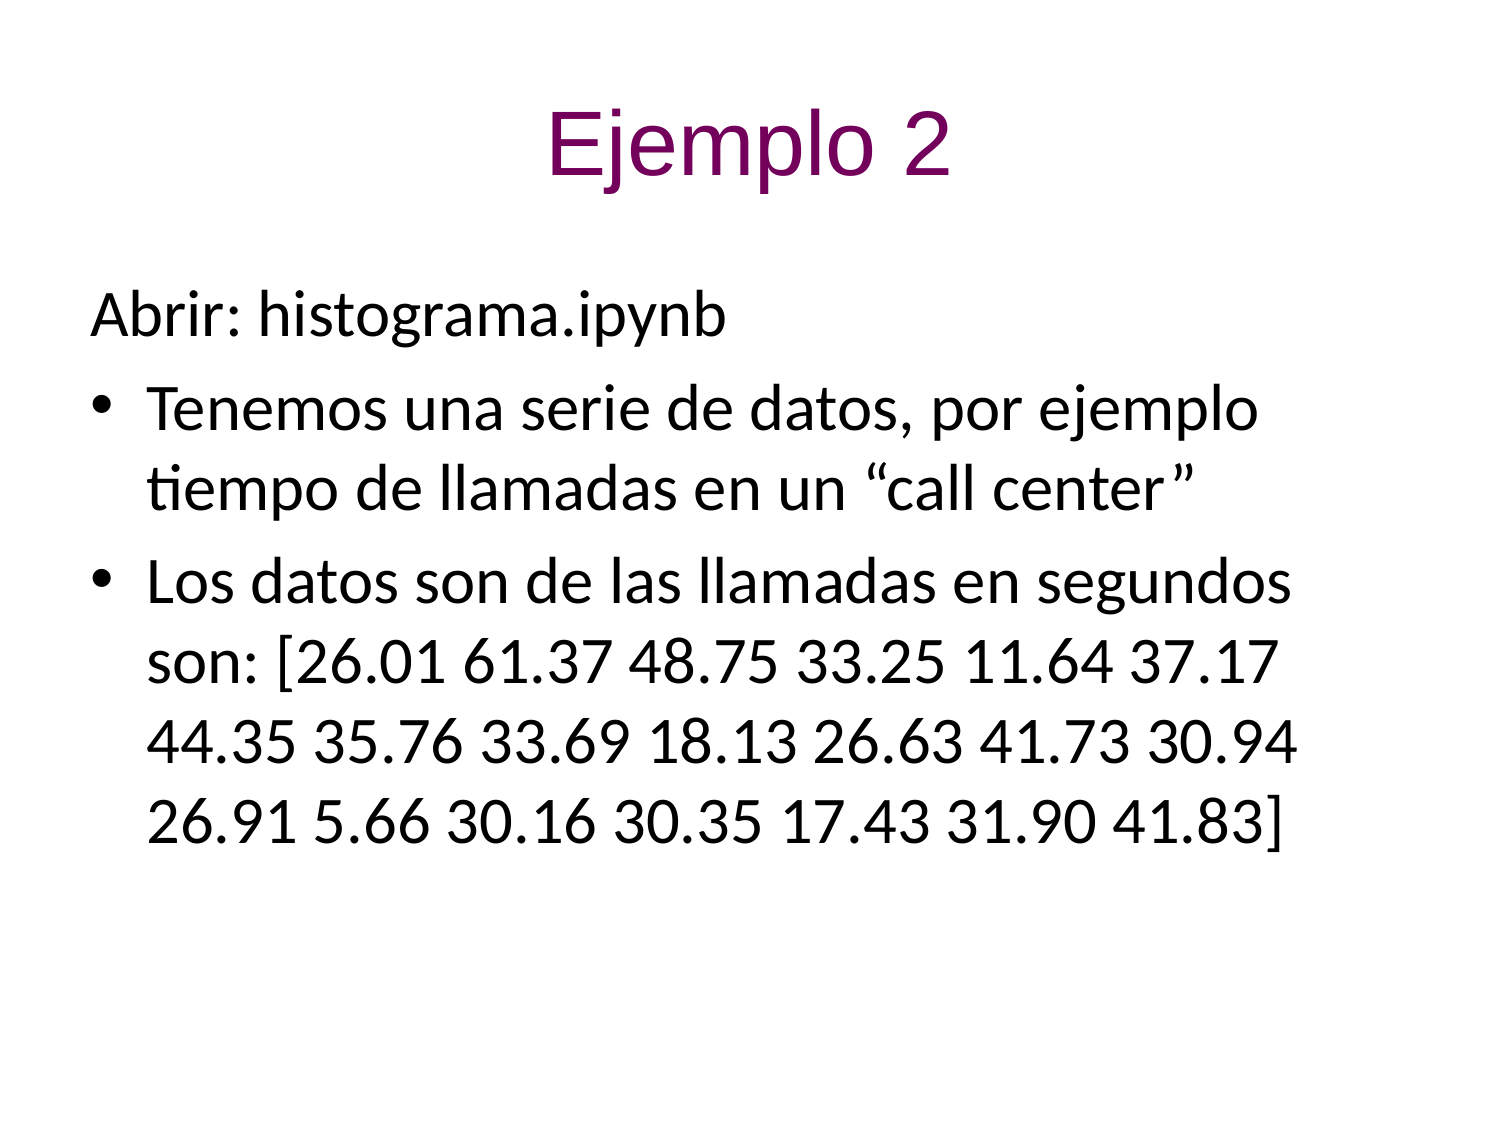

# Ejemplo 2
Abrir: histograma.ipynb
Tenemos una serie de datos, por ejemplo tiempo de llamadas en un “call center”
Los datos son de las llamadas en segundos son: [26.01 61.37 48.75 33.25 11.64 37.17 44.35 35.76 33.69 18.13 26.63 41.73 30.94 26.91 5.66 30.16 30.35 17.43 31.90 41.83]